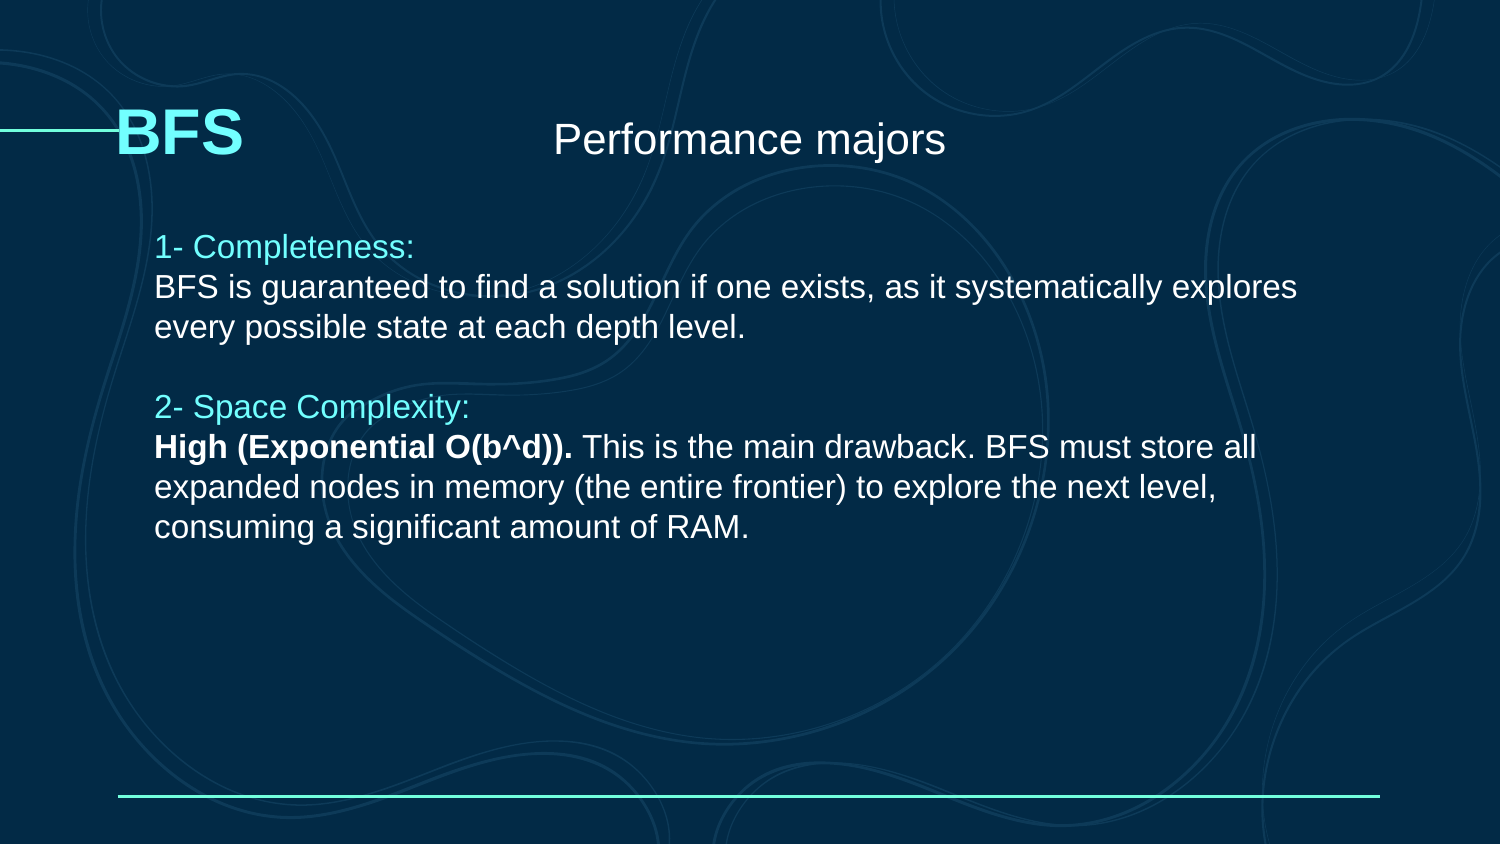

BFS

Performance majors
1- Completeness:
BFS is guaranteed to find a solution if one exists, as it systematically explores every possible state at each depth level.

2- Space Complexity:
High (Exponential O(b^d)). This is the main drawback. BFS must store all expanded nodes in memory (the entire frontier) to explore the next level, consuming a significant amount of RAM.